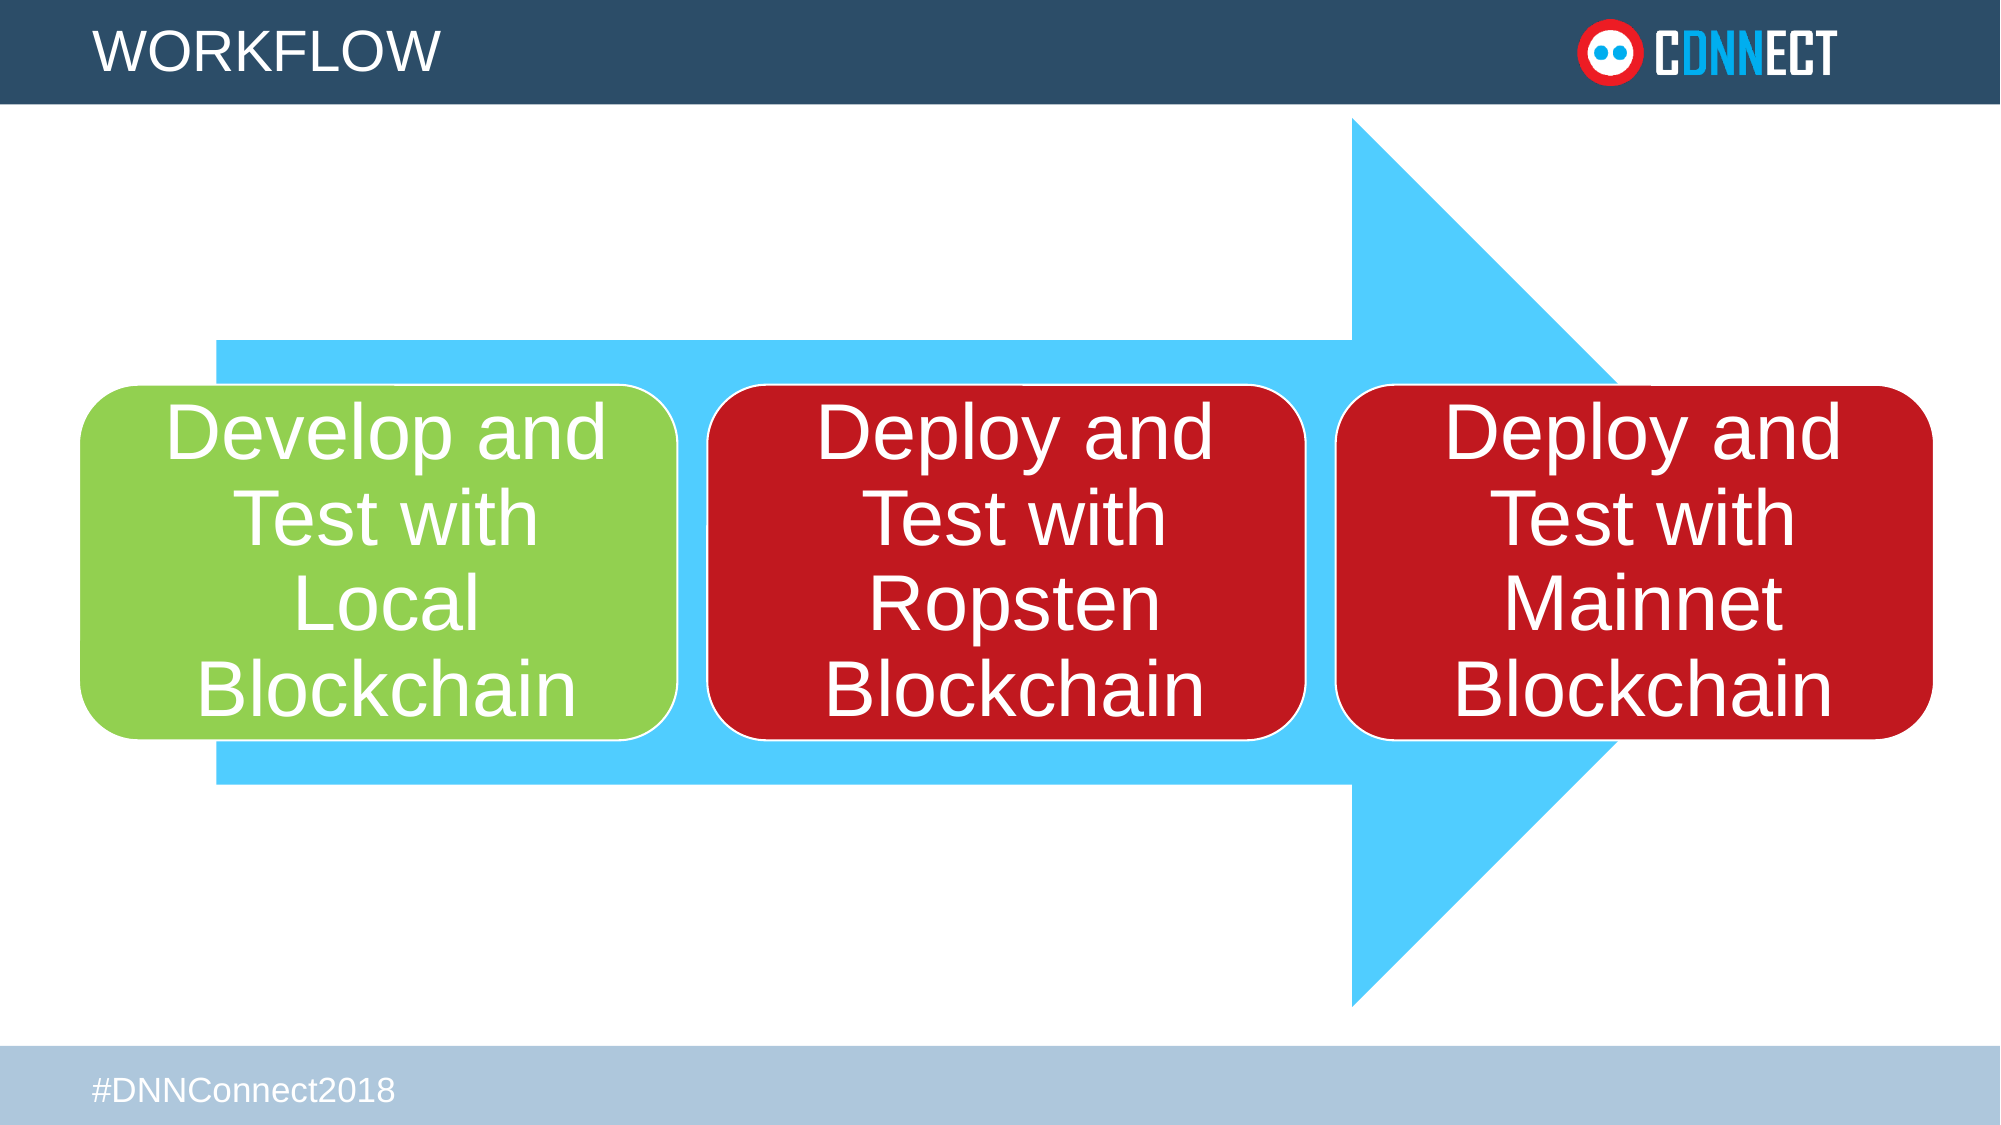

# WORKFLOW
Develop and Test with Local Blockchain
Deploy and Test with Ropsten Blockchain
Deploy and Test with Mainnet Blockchain